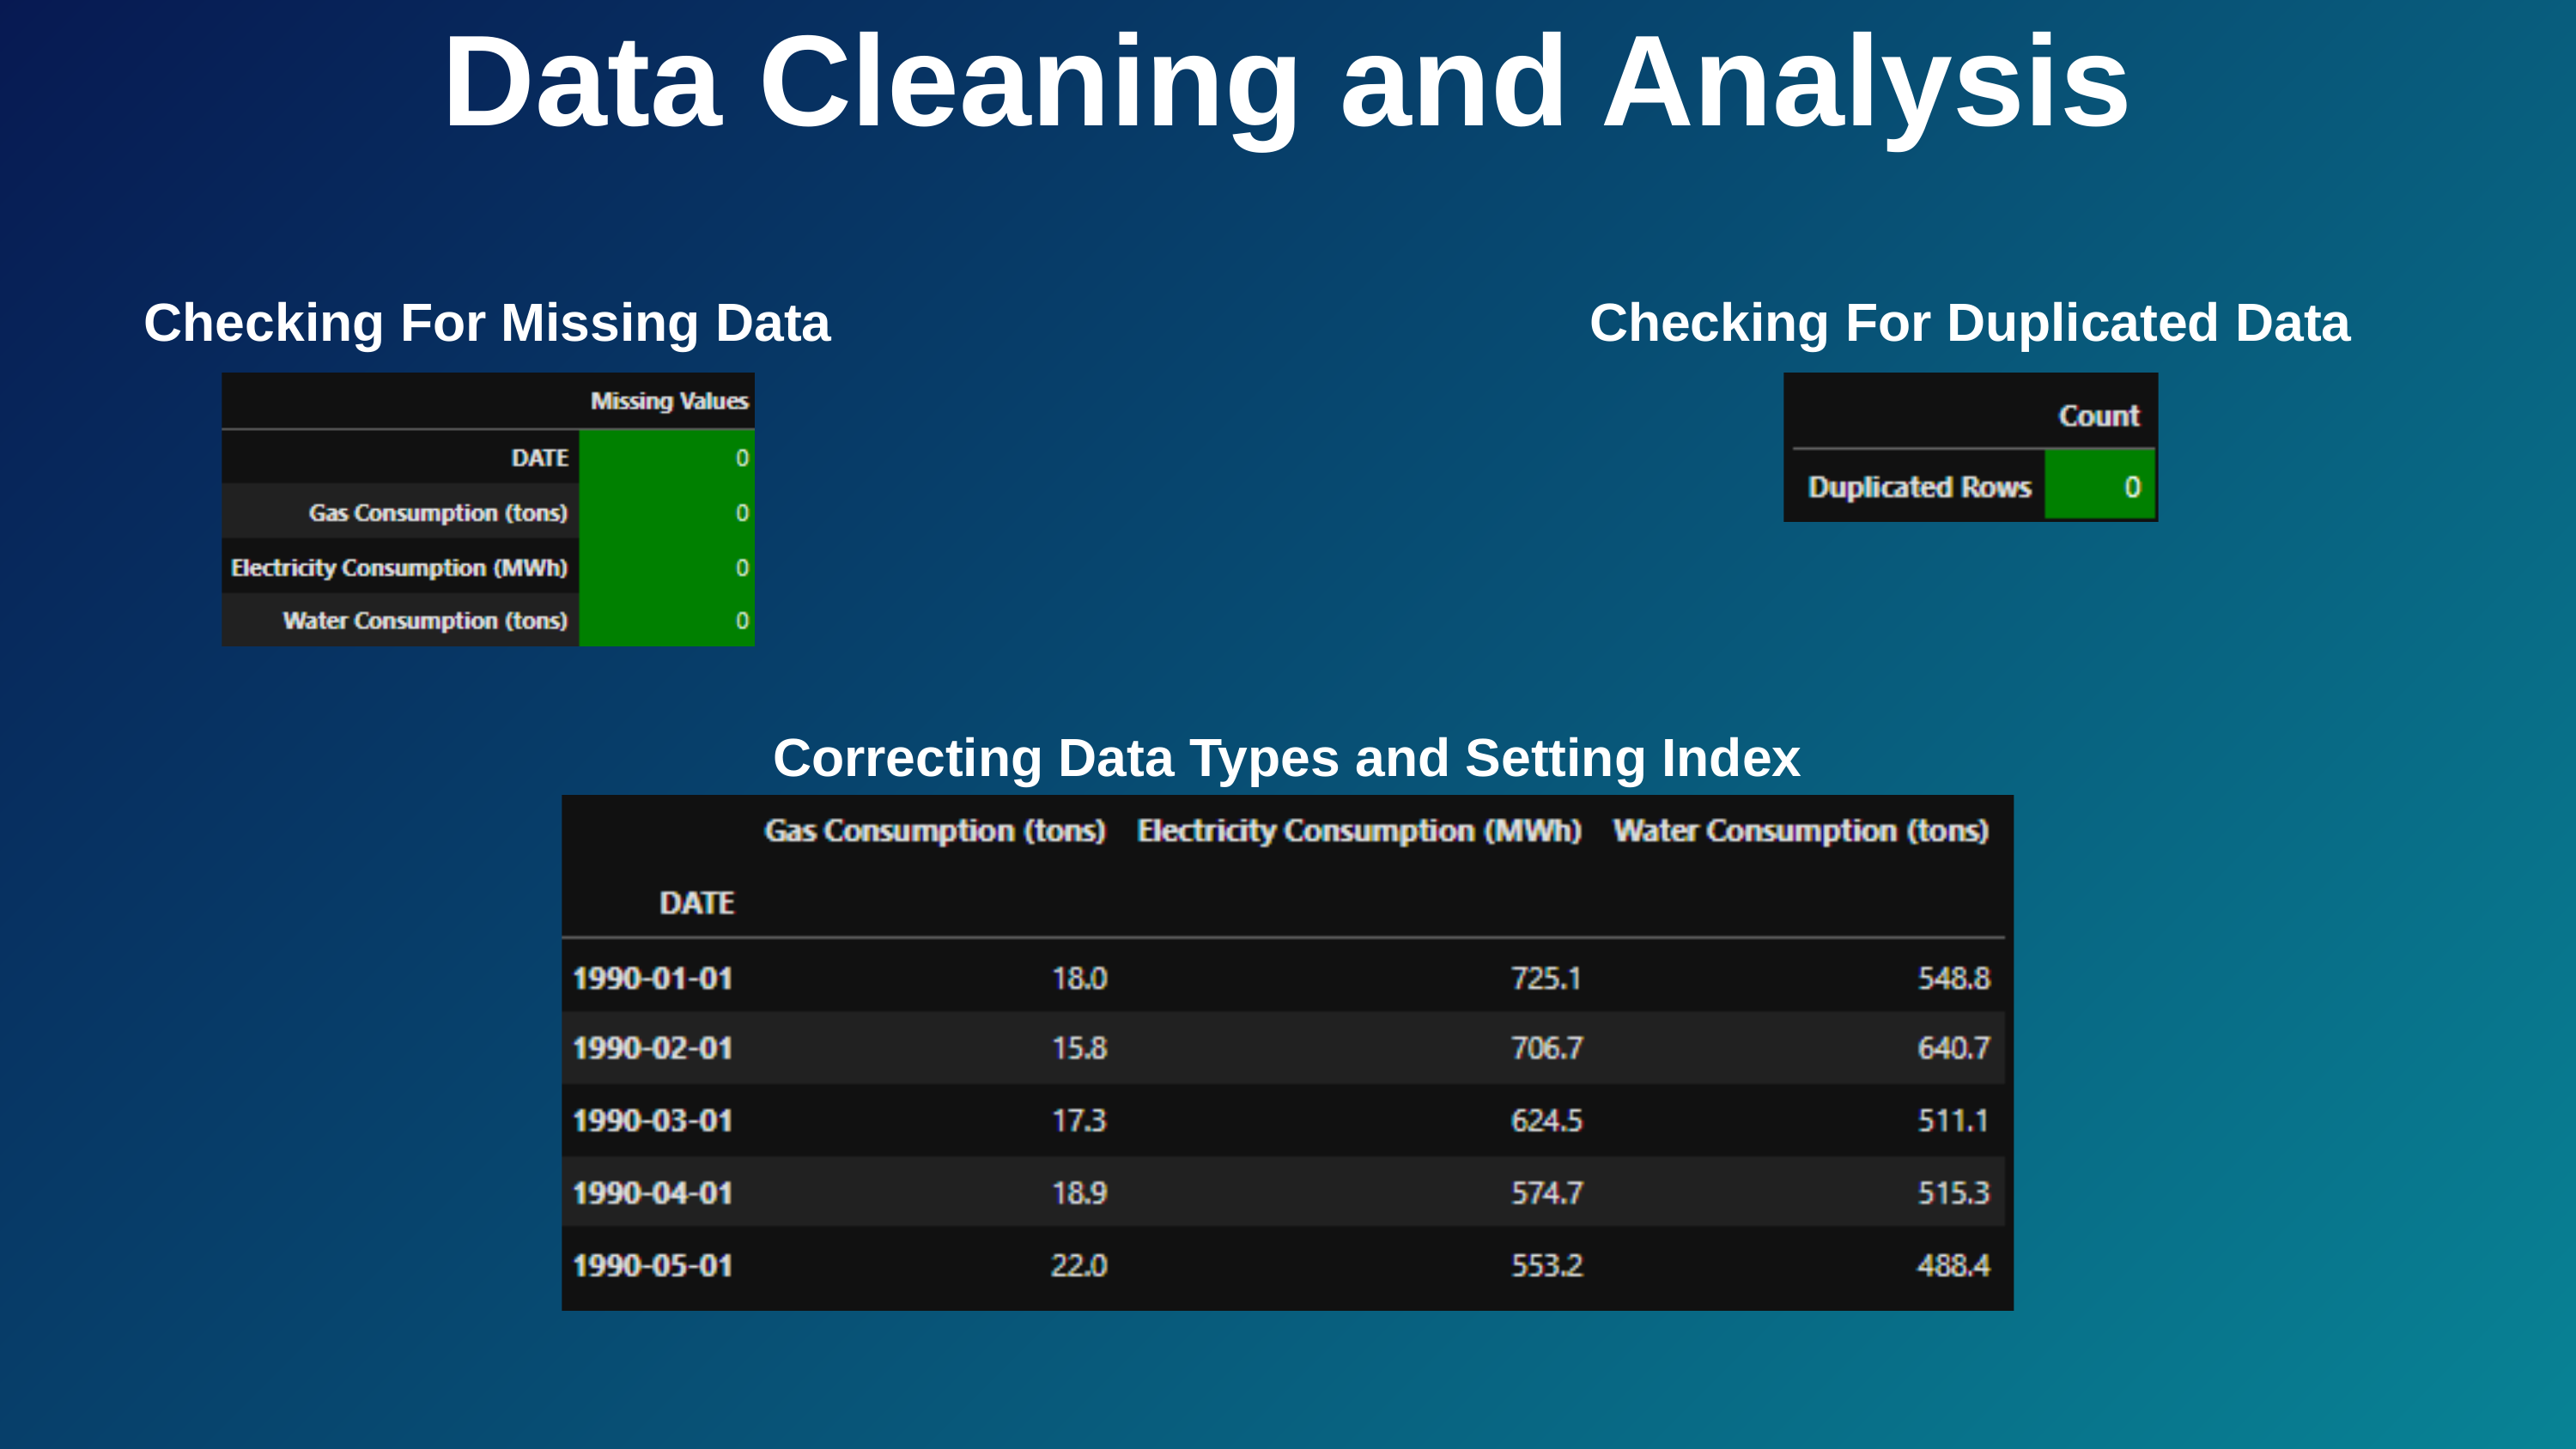

Data Cleaning and Analysis
Checking For Missing Data
Checking For Duplicated Data

Correcting Data Types and Setting Index